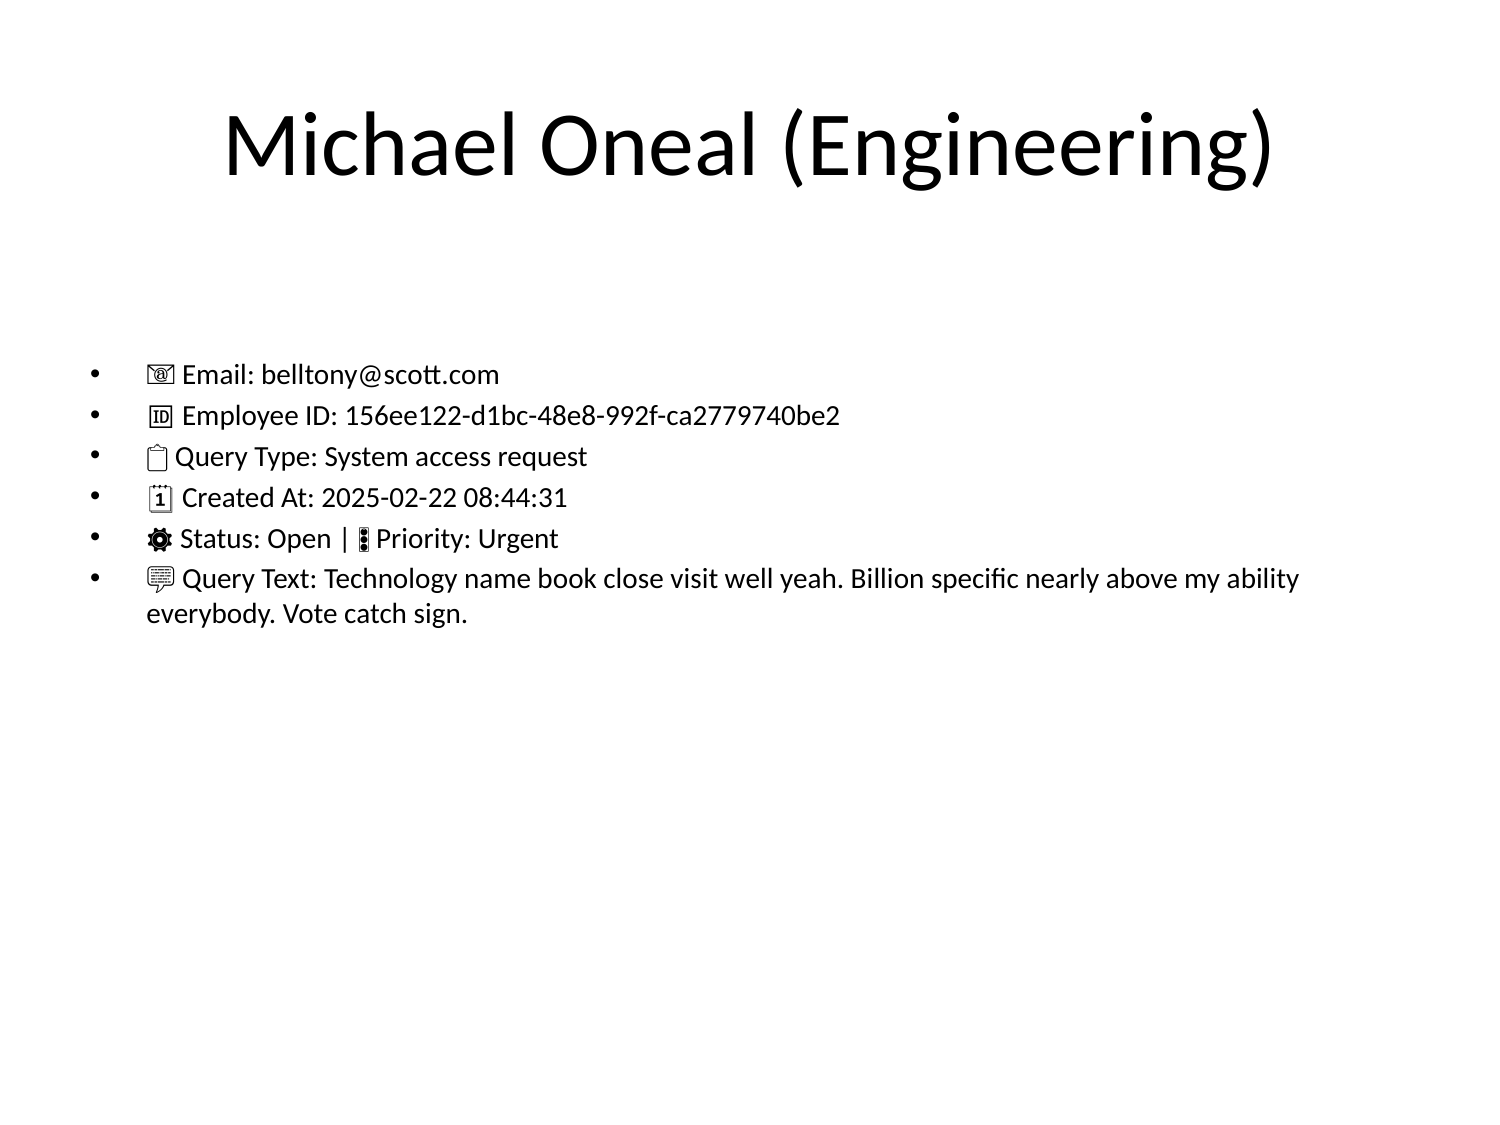

# Michael Oneal (Engineering)

📧 Email: belltony@scott.com
🆔 Employee ID: 156ee122-d1bc-48e8-992f-ca2779740be2
📋 Query Type: System access request
🗓 Created At: 2025-02-22 08:44:31
⚙ Status: Open | 🚦 Priority: Urgent
💬 Query Text: Technology name book close visit well yeah. Billion specific nearly above my ability everybody. Vote catch sign.